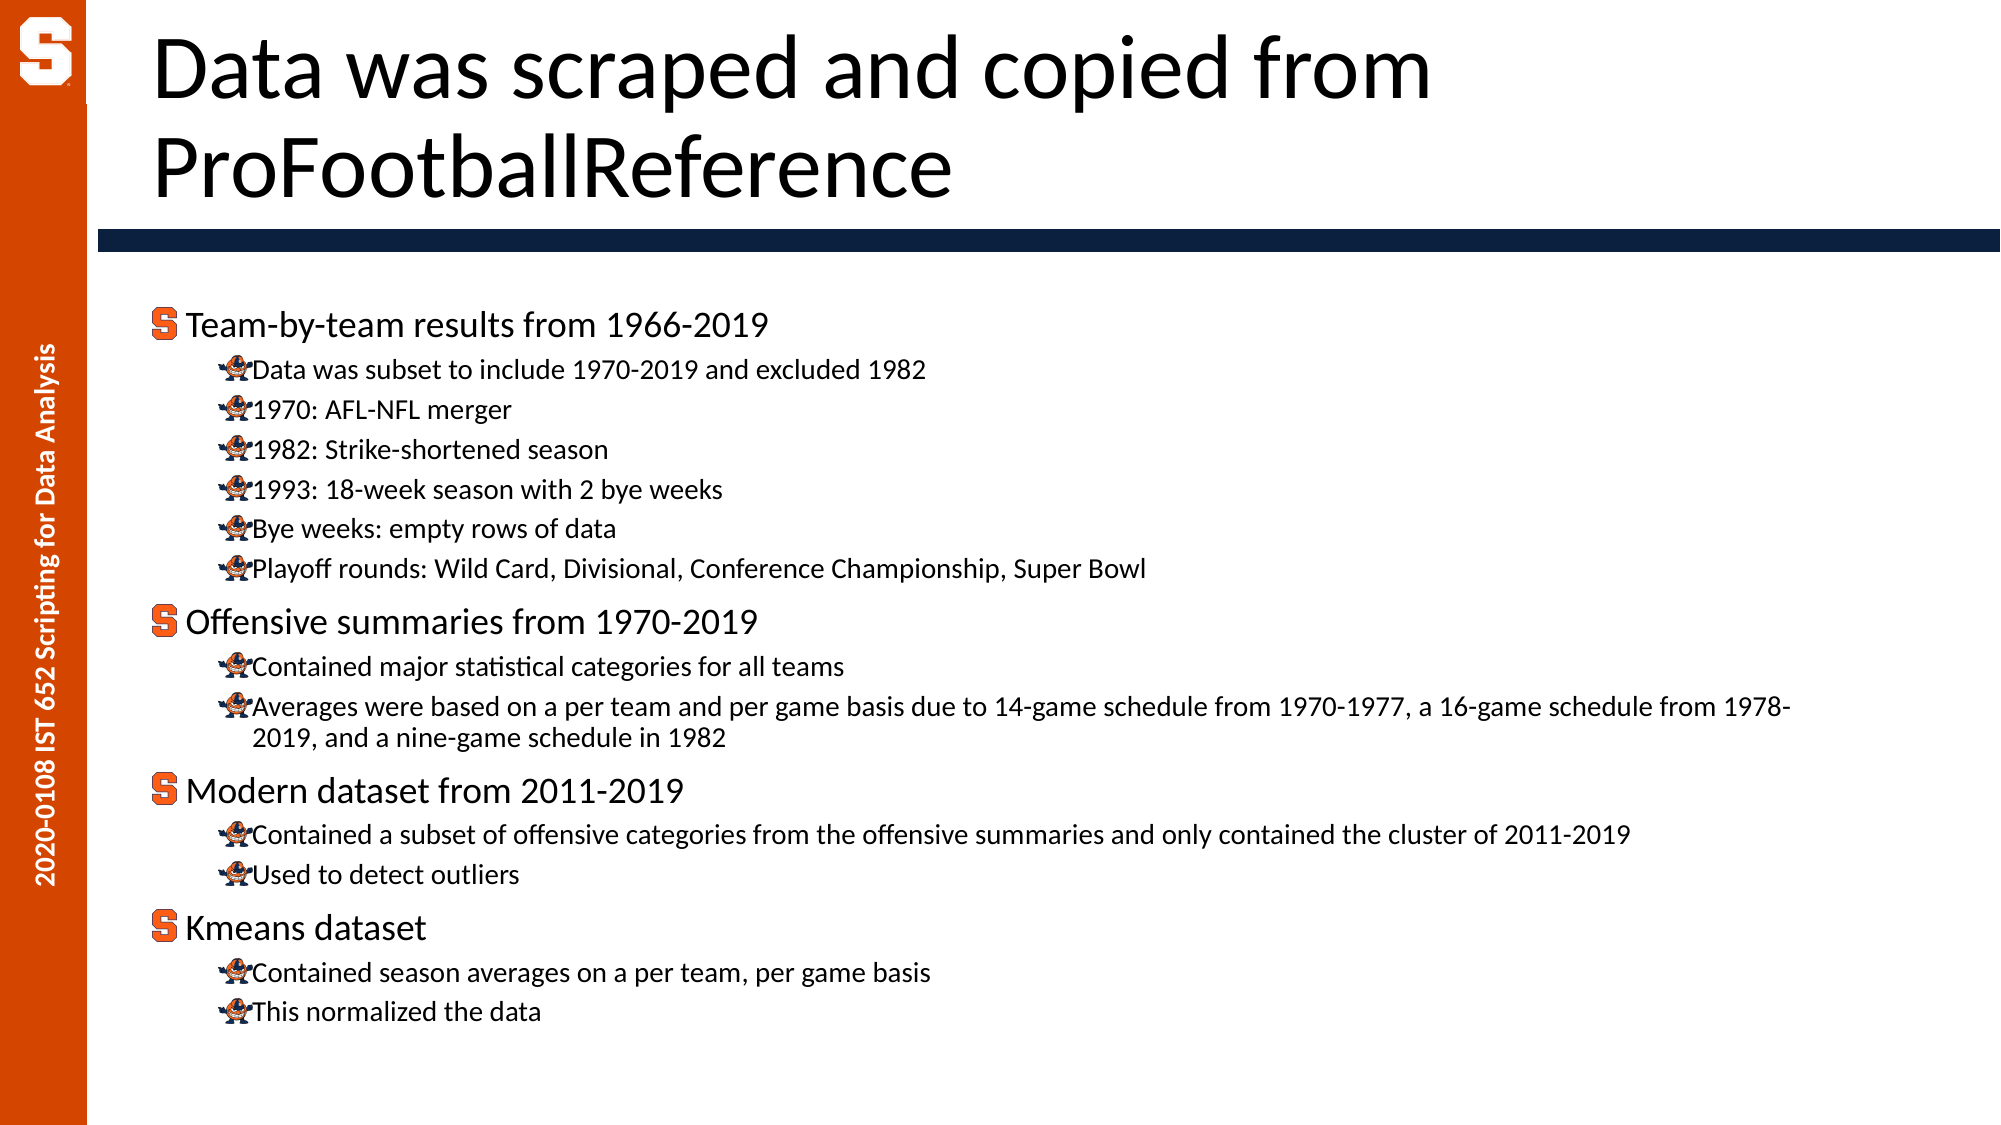

# Data was scraped and copied from ProFootballReference
Team-by-team results from 1966-2019
Data was subset to include 1970-2019 and excluded 1982
1970: AFL-NFL merger
1982: Strike-shortened season
1993: 18-week season with 2 bye weeks
Bye weeks: empty rows of data
Playoff rounds: Wild Card, Divisional, Conference Championship, Super Bowl
Offensive summaries from 1970-2019
Contained major statistical categories for all teams
Averages were based on a per team and per game basis due to 14-game schedule from 1970-1977, a 16-game schedule from 1978-2019, and a nine-game schedule in 1982
Modern dataset from 2011-2019
Contained a subset of offensive categories from the offensive summaries and only contained the cluster of 2011-2019
Used to detect outliers
Kmeans dataset
Contained season averages on a per team, per game basis
This normalized the data